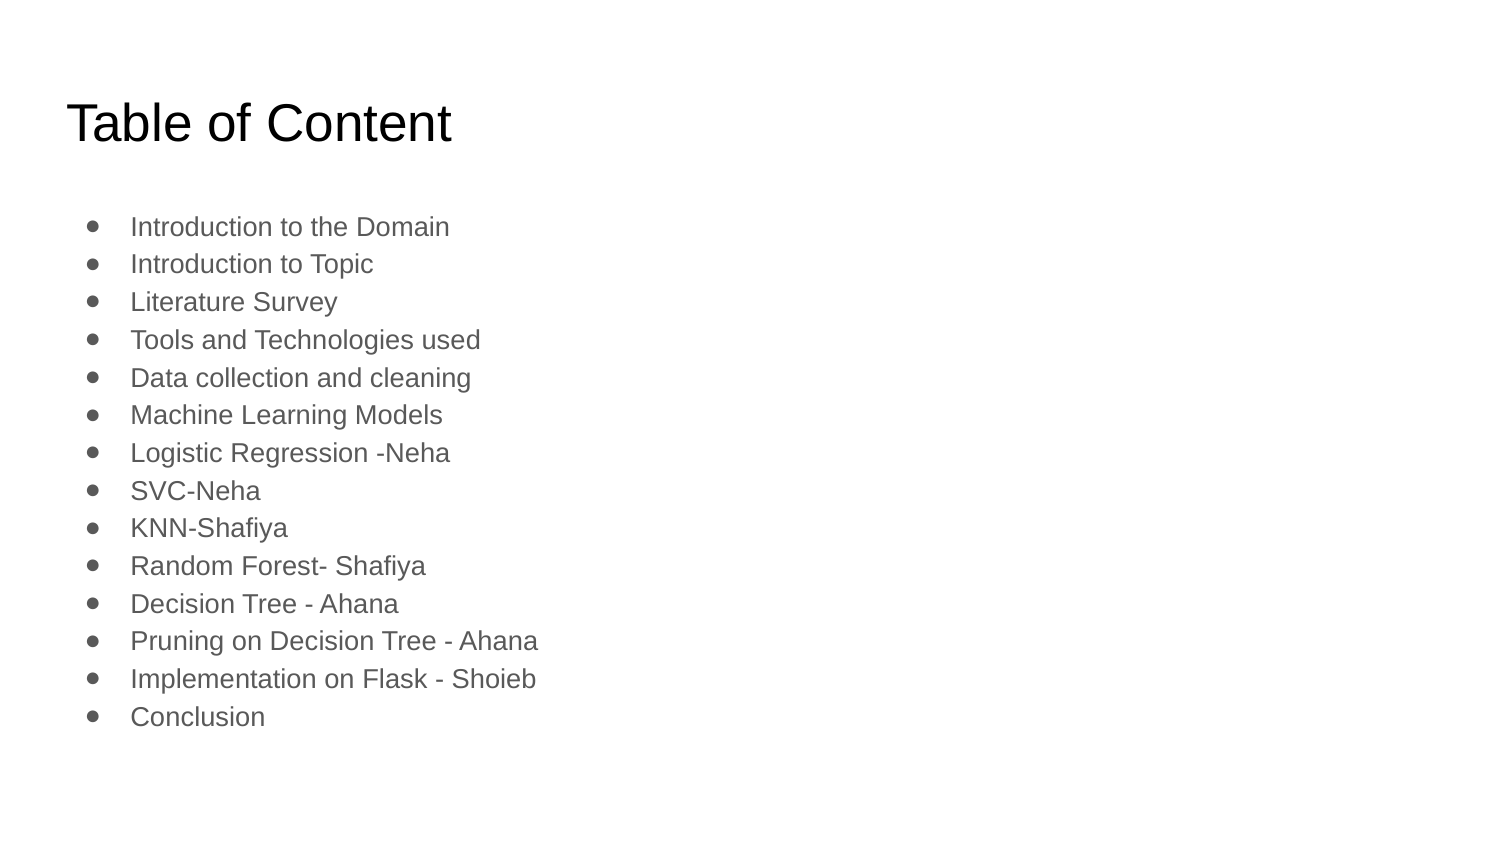

# Table of Content
Introduction to the Domain
Introduction to Topic
Literature Survey
Tools and Technologies used
Data collection and cleaning
Machine Learning Models
Logistic Regression -Neha
SVC-Neha
KNN-Shafiya
Random Forest- Shafiya
Decision Tree - Ahana
Pruning on Decision Tree - Ahana
Implementation on Flask - Shoieb
Conclusion